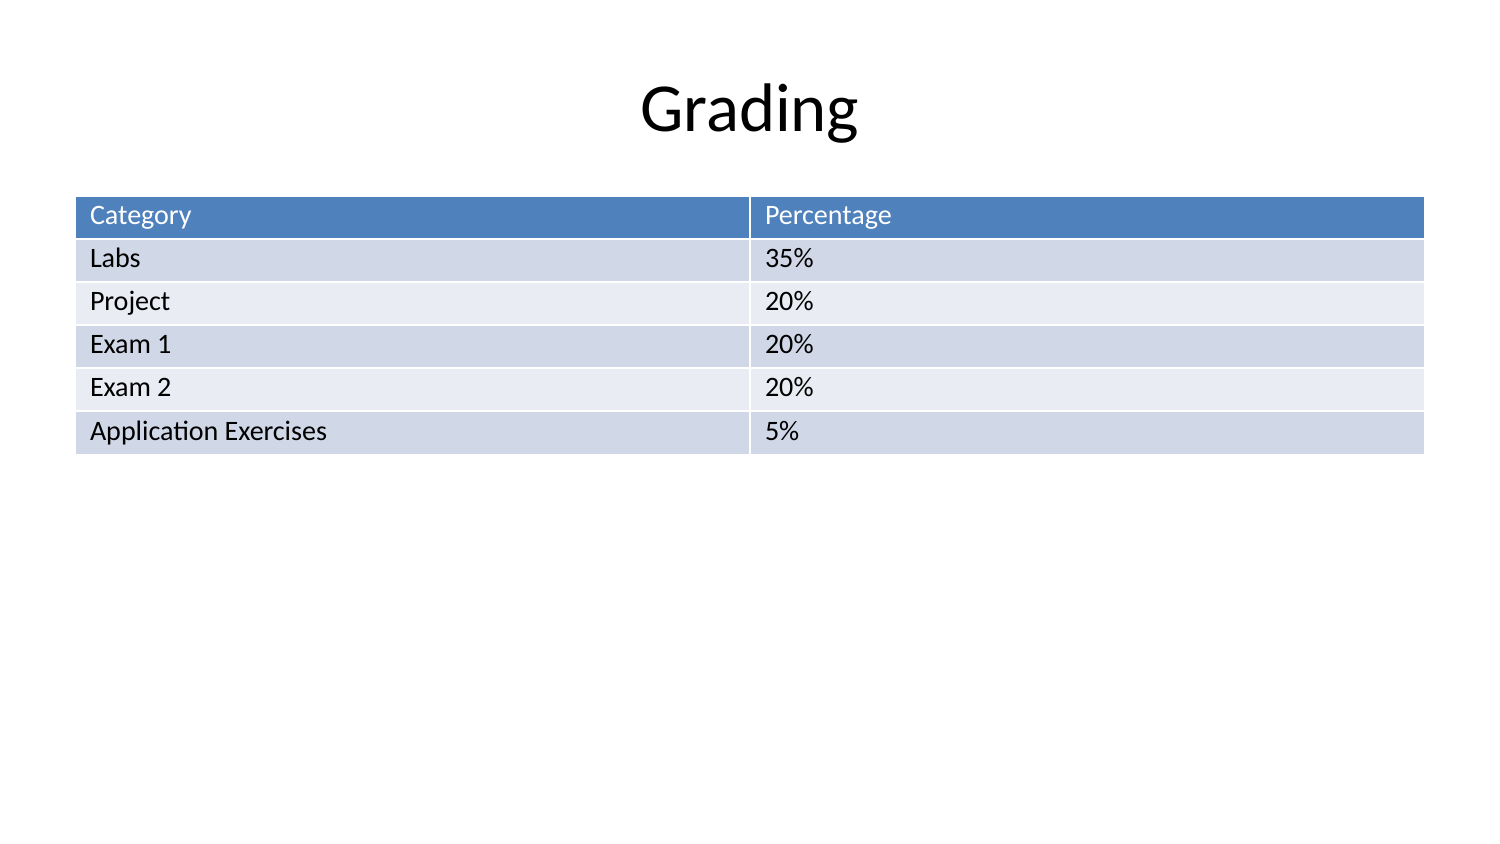

# Grading
| Category | Percentage |
| --- | --- |
| Labs | 35% |
| Project | 20% |
| Exam 1 | 20% |
| Exam 2 | 20% |
| Application Exercises | 5% |